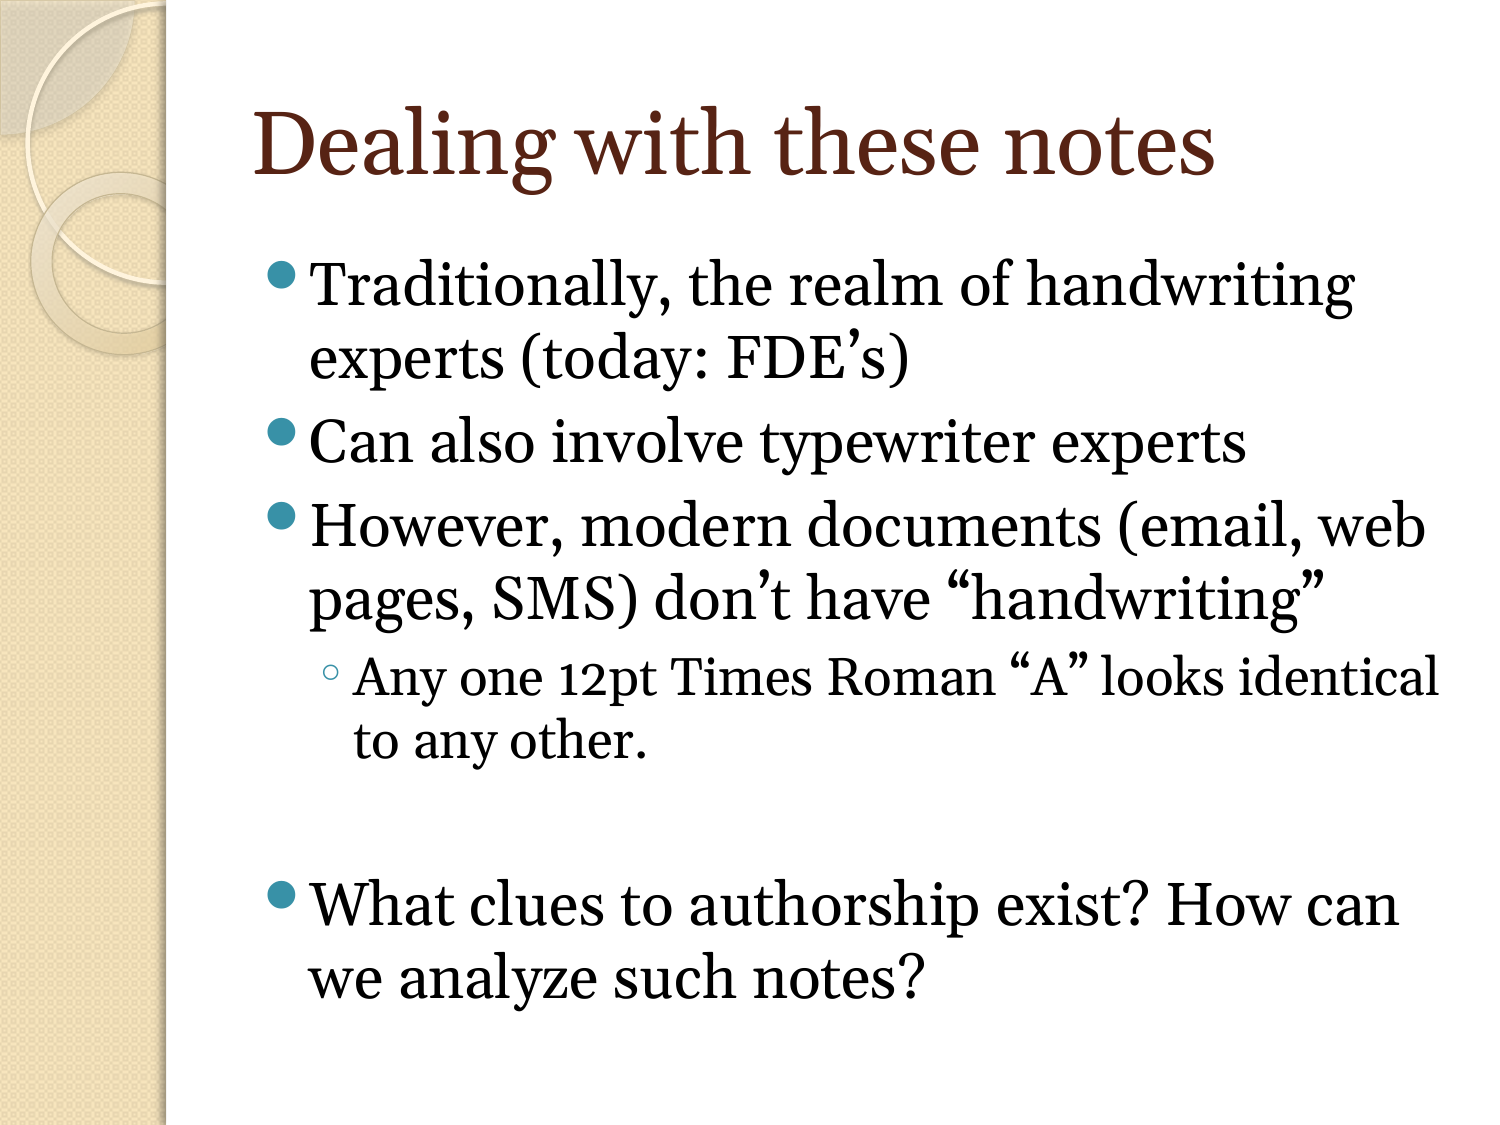

# Dealing with these notes
Traditionally, the realm of handwriting experts (today: FDE’s)
Can also involve typewriter experts
However, modern documents (email, web pages, SMS) don’t have “handwriting”
Any one 12pt Times Roman “A” looks identical to any other.

What clues to authorship exist? How can we analyze such notes?